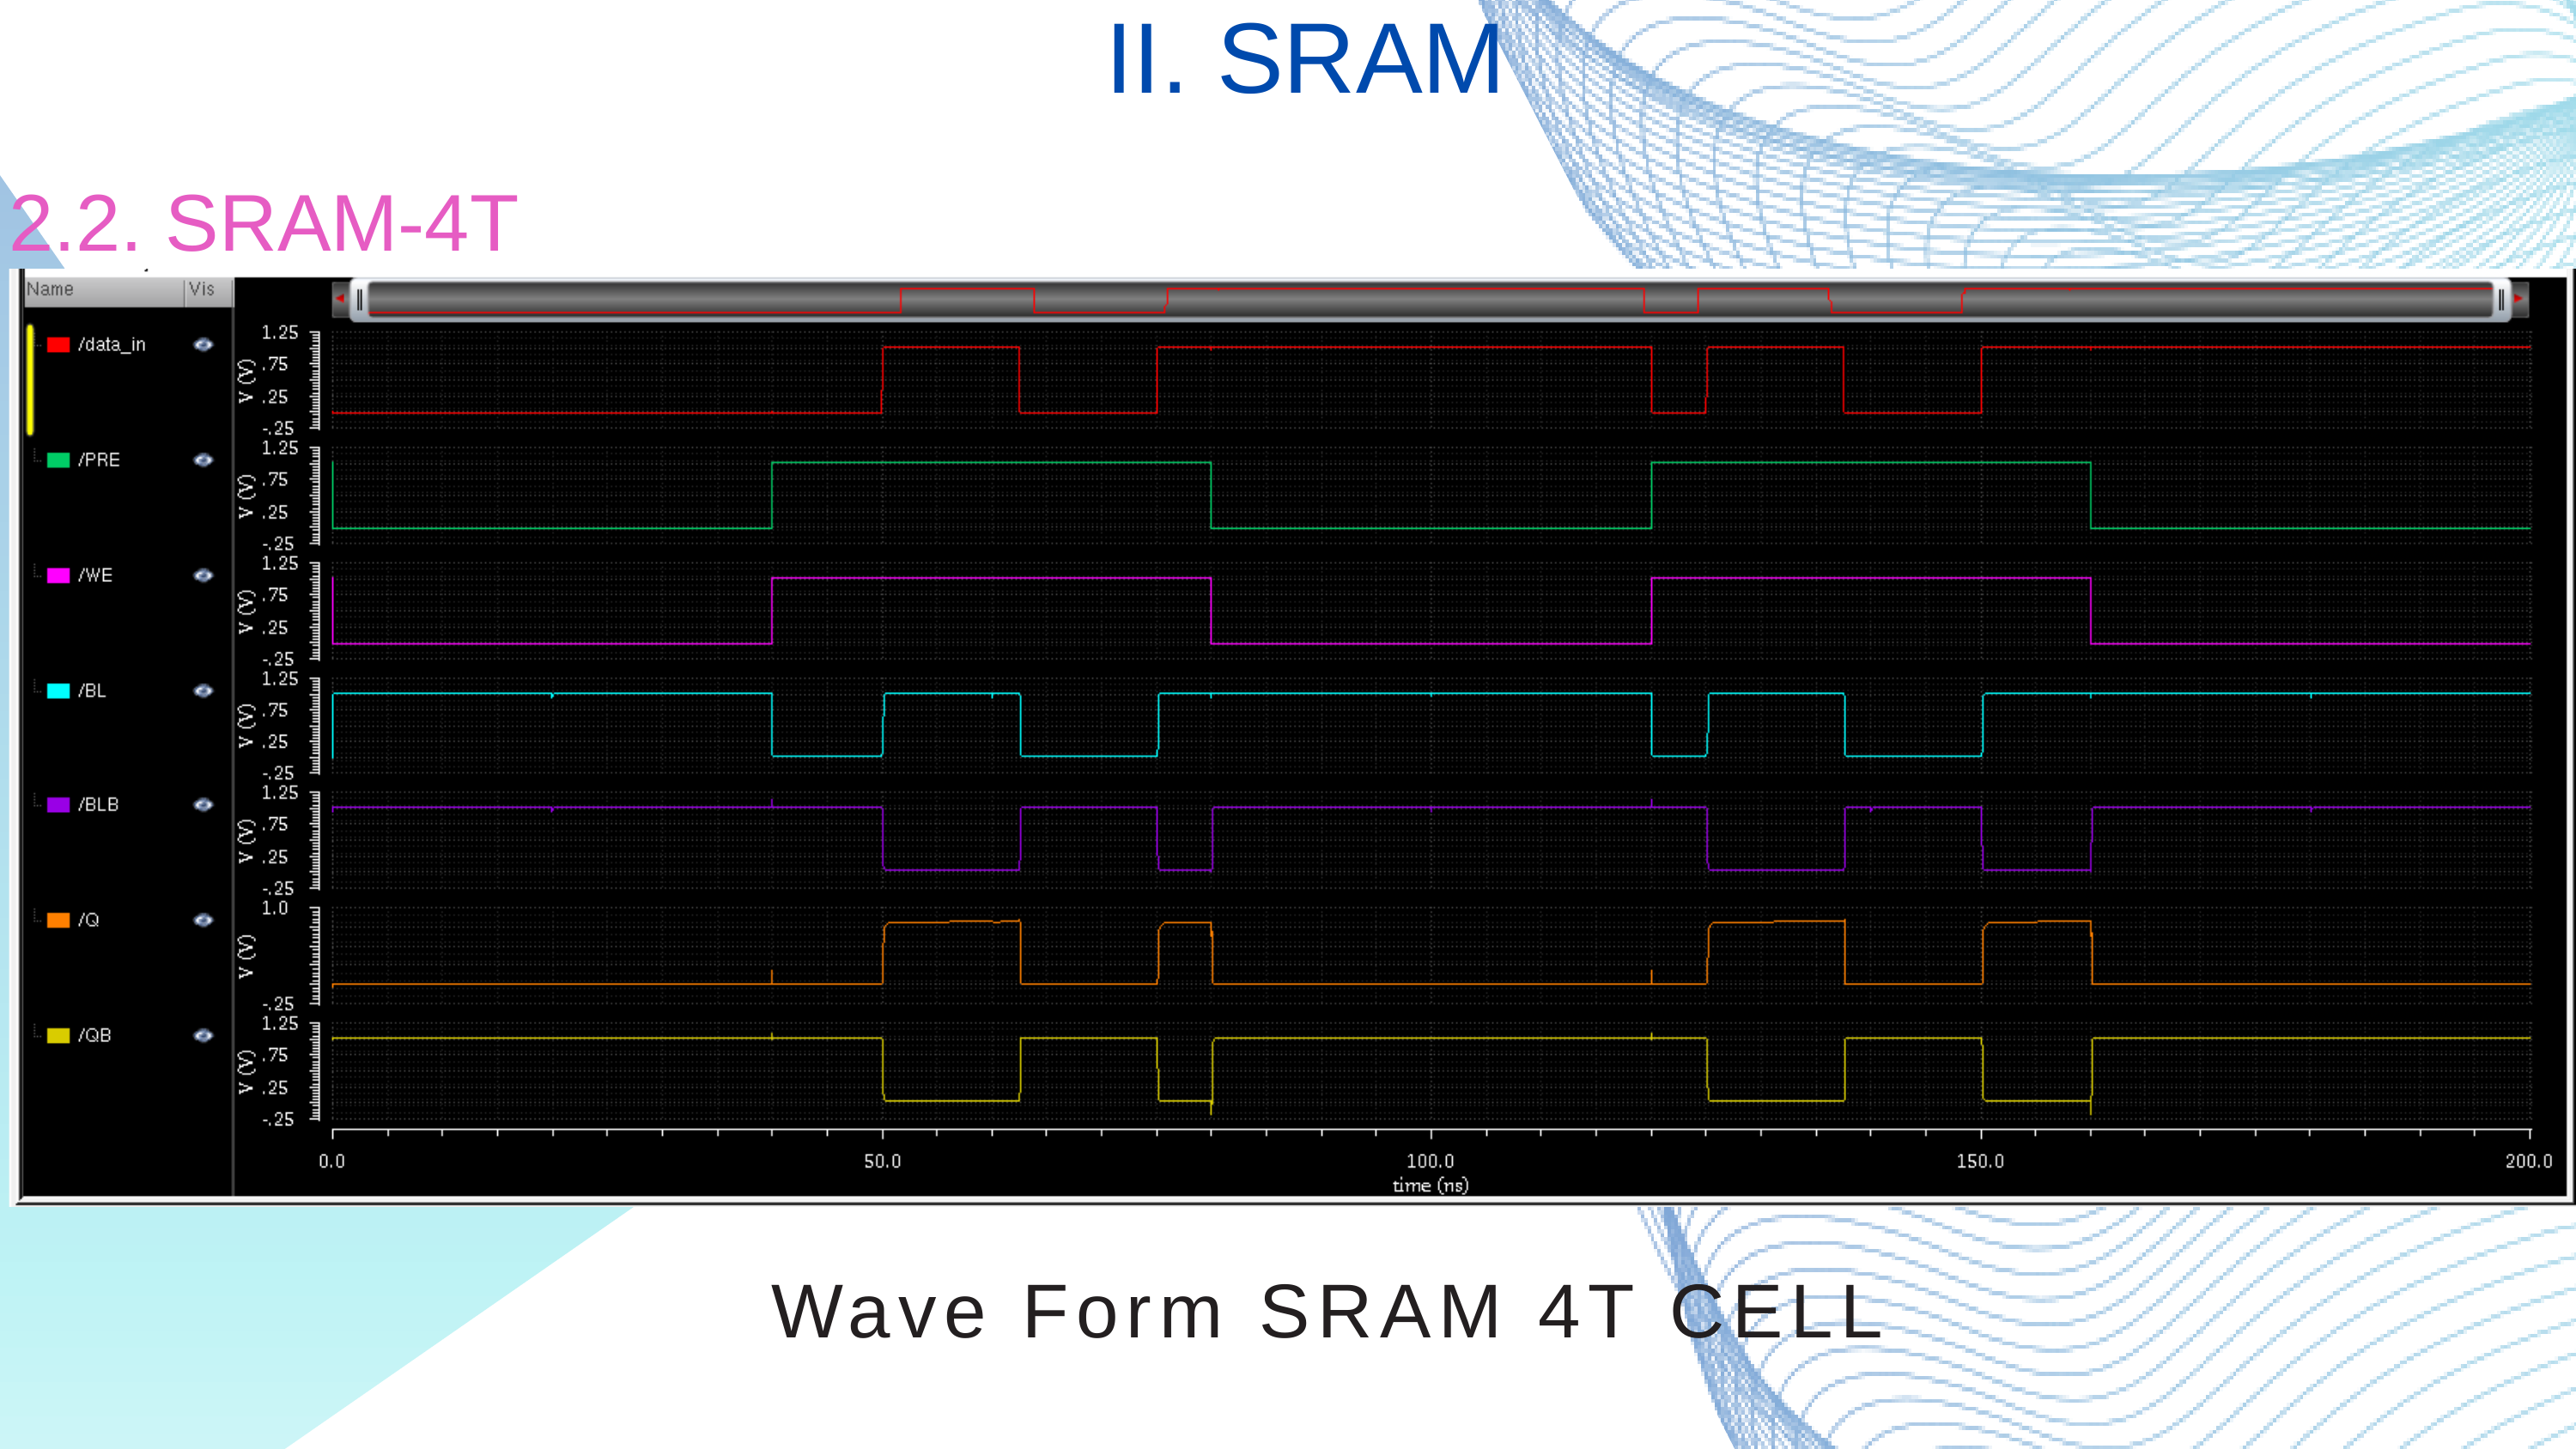

II. SRAM
2.2. SRAM-4T

Wave Form SRAM 4T CELL